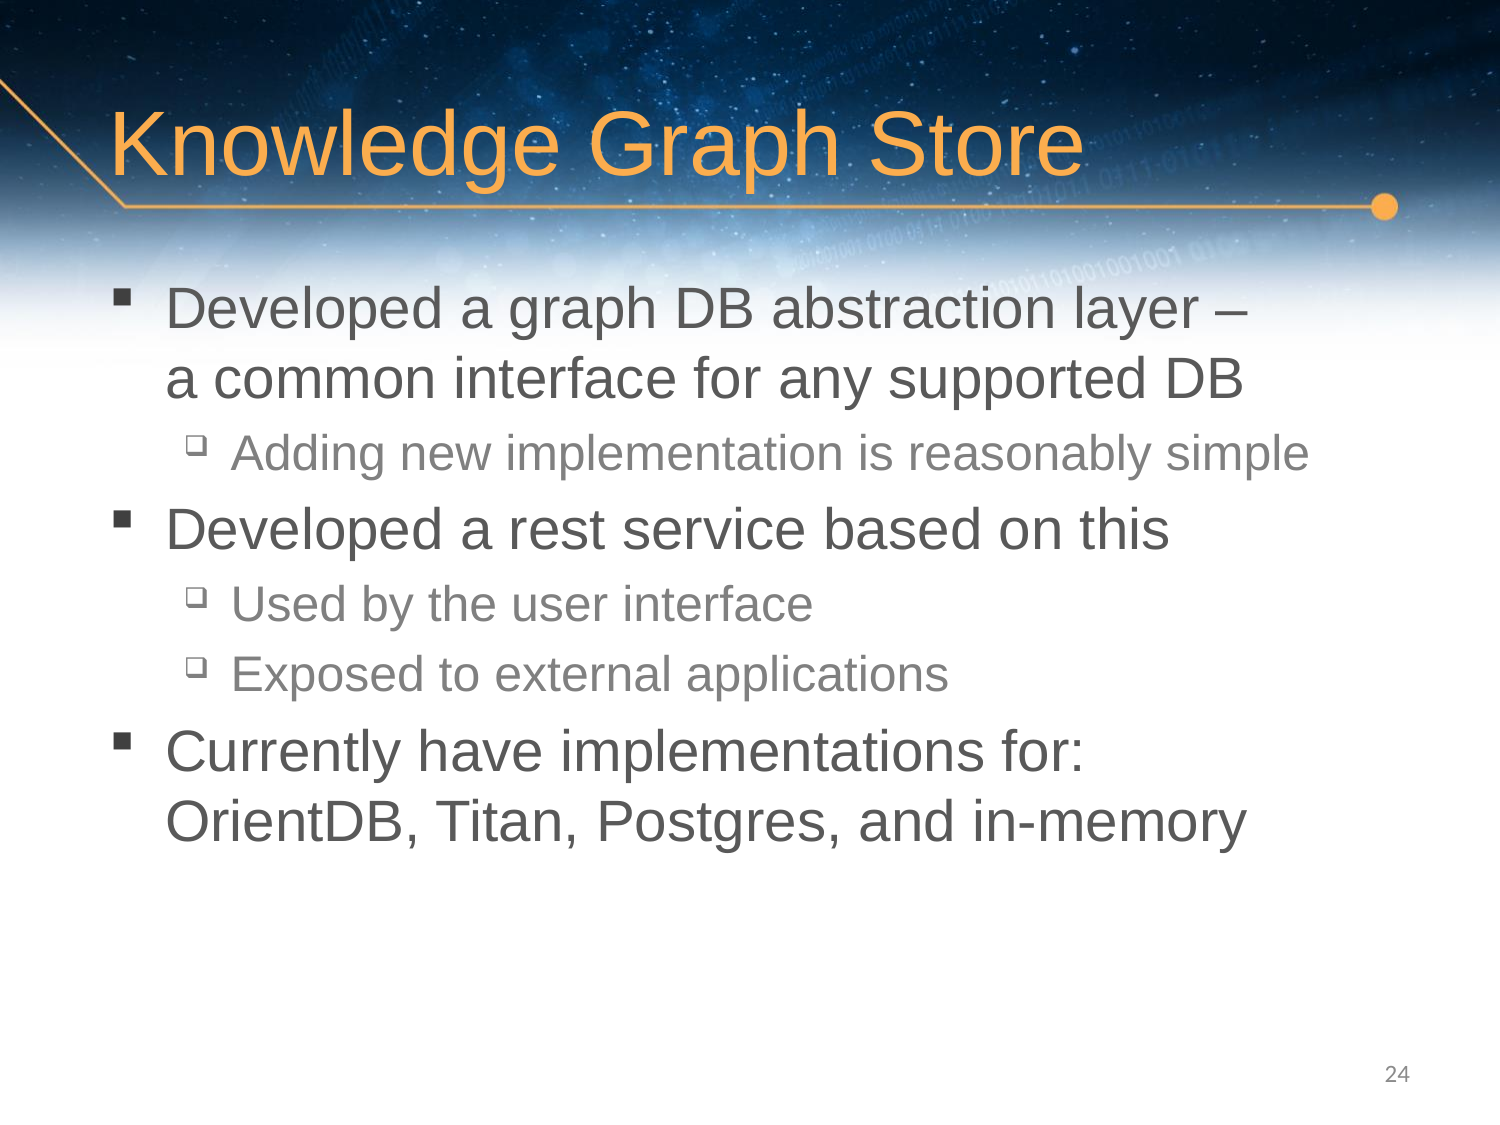

# Knowledge Graph Store
Developed a graph DB abstraction layer –
a common interface for any supported DB
Adding new implementation is reasonably simple
Developed a rest service based on this
Used by the user interface
Exposed to external applications
Currently have implementations for:
OrientDB, Titan, Postgres, and in-memory
24